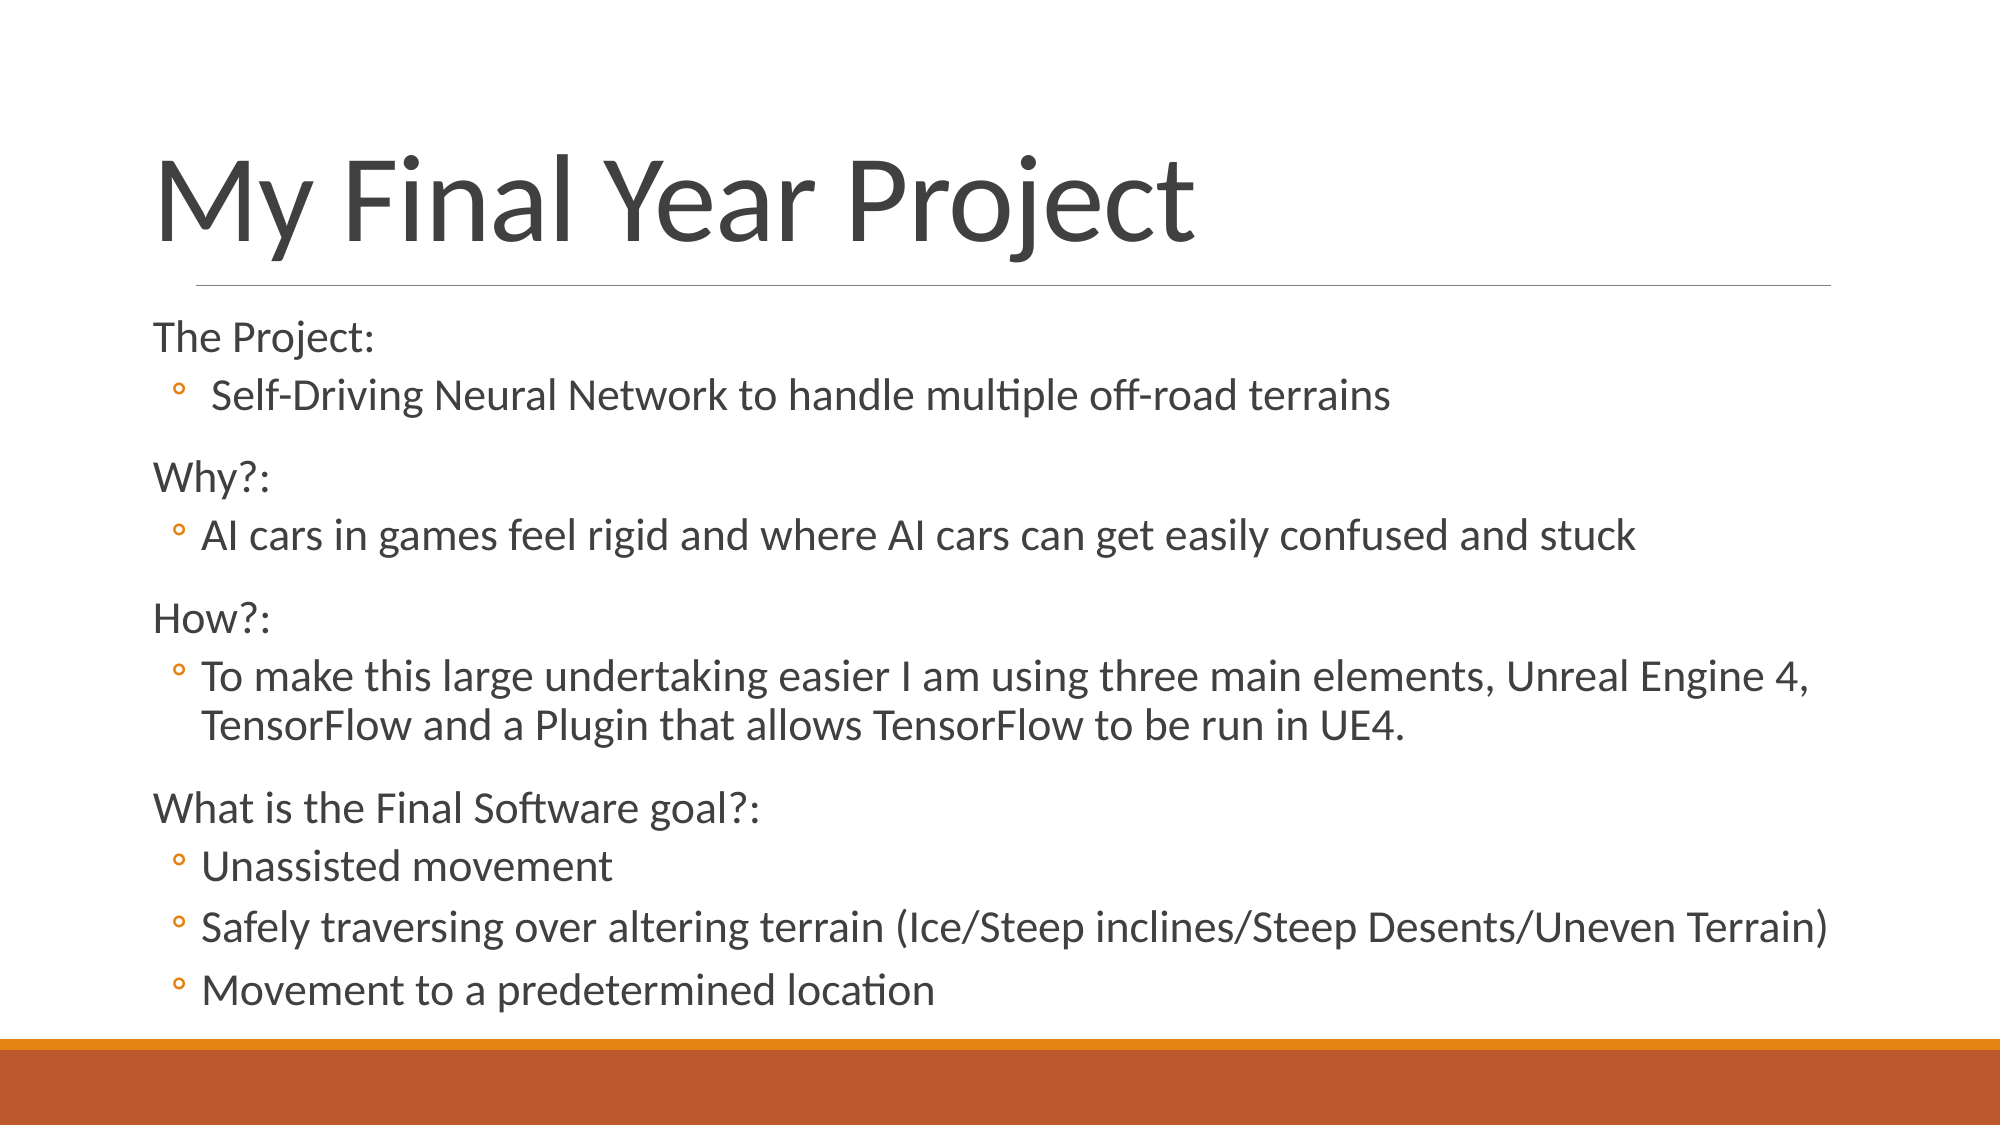

# My Final Year Project
The Project:
 Self-Driving Neural Network to handle multiple off-road terrains
Why?:
AI cars in games feel rigid and where AI cars can get easily confused and stuck
How?:
To make this large undertaking easier I am using three main elements, Unreal Engine 4, TensorFlow and a Plugin that allows TensorFlow to be run in UE4.
What is the Final Software goal?:
Unassisted movement
Safely traversing over altering terrain (Ice/Steep inclines/Steep Desents/Uneven Terrain)
Movement to a predetermined location